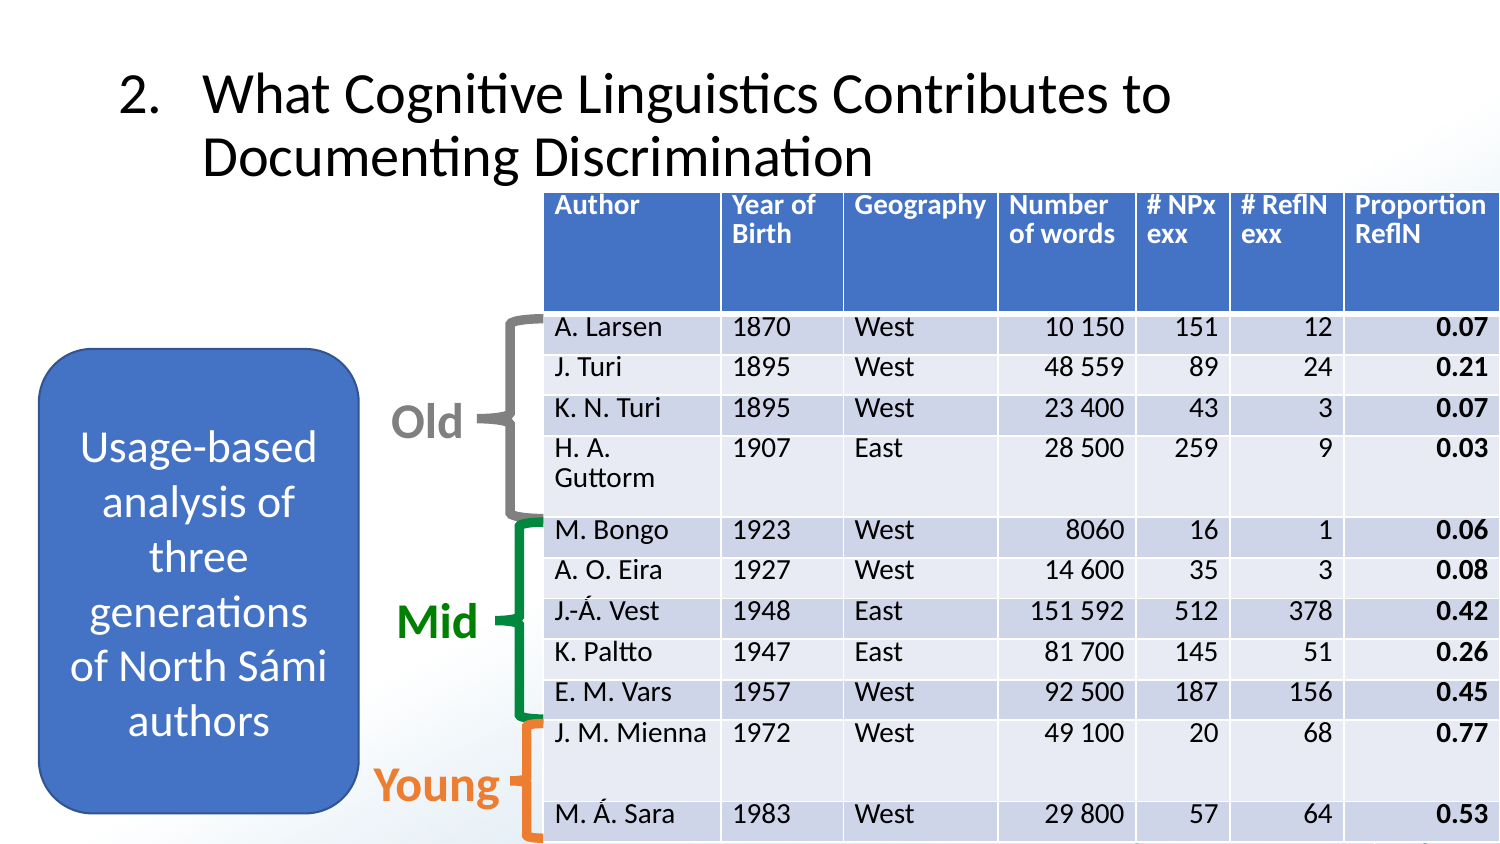

# What Cognitive Linguistics Contributes to Documenting Discrimination
| Author | Year of Birth | Geography | Number of words | # NPx exx | # ReflN exx | Proportion ReflN |
| --- | --- | --- | --- | --- | --- | --- |
| A. Larsen | 1870 | West | 10 150 | 151 | 12 | 0.07 |
| J. Turi | 1895 | West | 48 559 | 89 | 24 | 0.21 |
| K. N. Turi | 1895 | West | 23 400 | 43 | 3 | 0.07 |
| H. A. Guttorm | 1907 | East | 28 500 | 259 | 9 | 0.03 |
| M. Bongo | 1923 | West | 8060 | 16 | 1 | 0.06 |
| A. O. Eira | 1927 | West | 14 600 | 35 | 3 | 0.08 |
| J.-Á. Vest | 1948 | East | 151 592 | 512 | 378 | 0.42 |
| K. Paltto | 1947 | East | 81 700 | 145 | 51 | 0.26 |
| E. M. Vars | 1957 | West | 92 500 | 187 | 156 | 0.45 |
| J. M. Mienna | 1972 | West | 49 100 | 20 | 68 | 0.77 |
| M. Á. Sara | 1983 | West | 29 800 | 57 | 64 | 0.53 |

Usage-based analysis of three generations of North Sámi authors
Old

Mid

Young